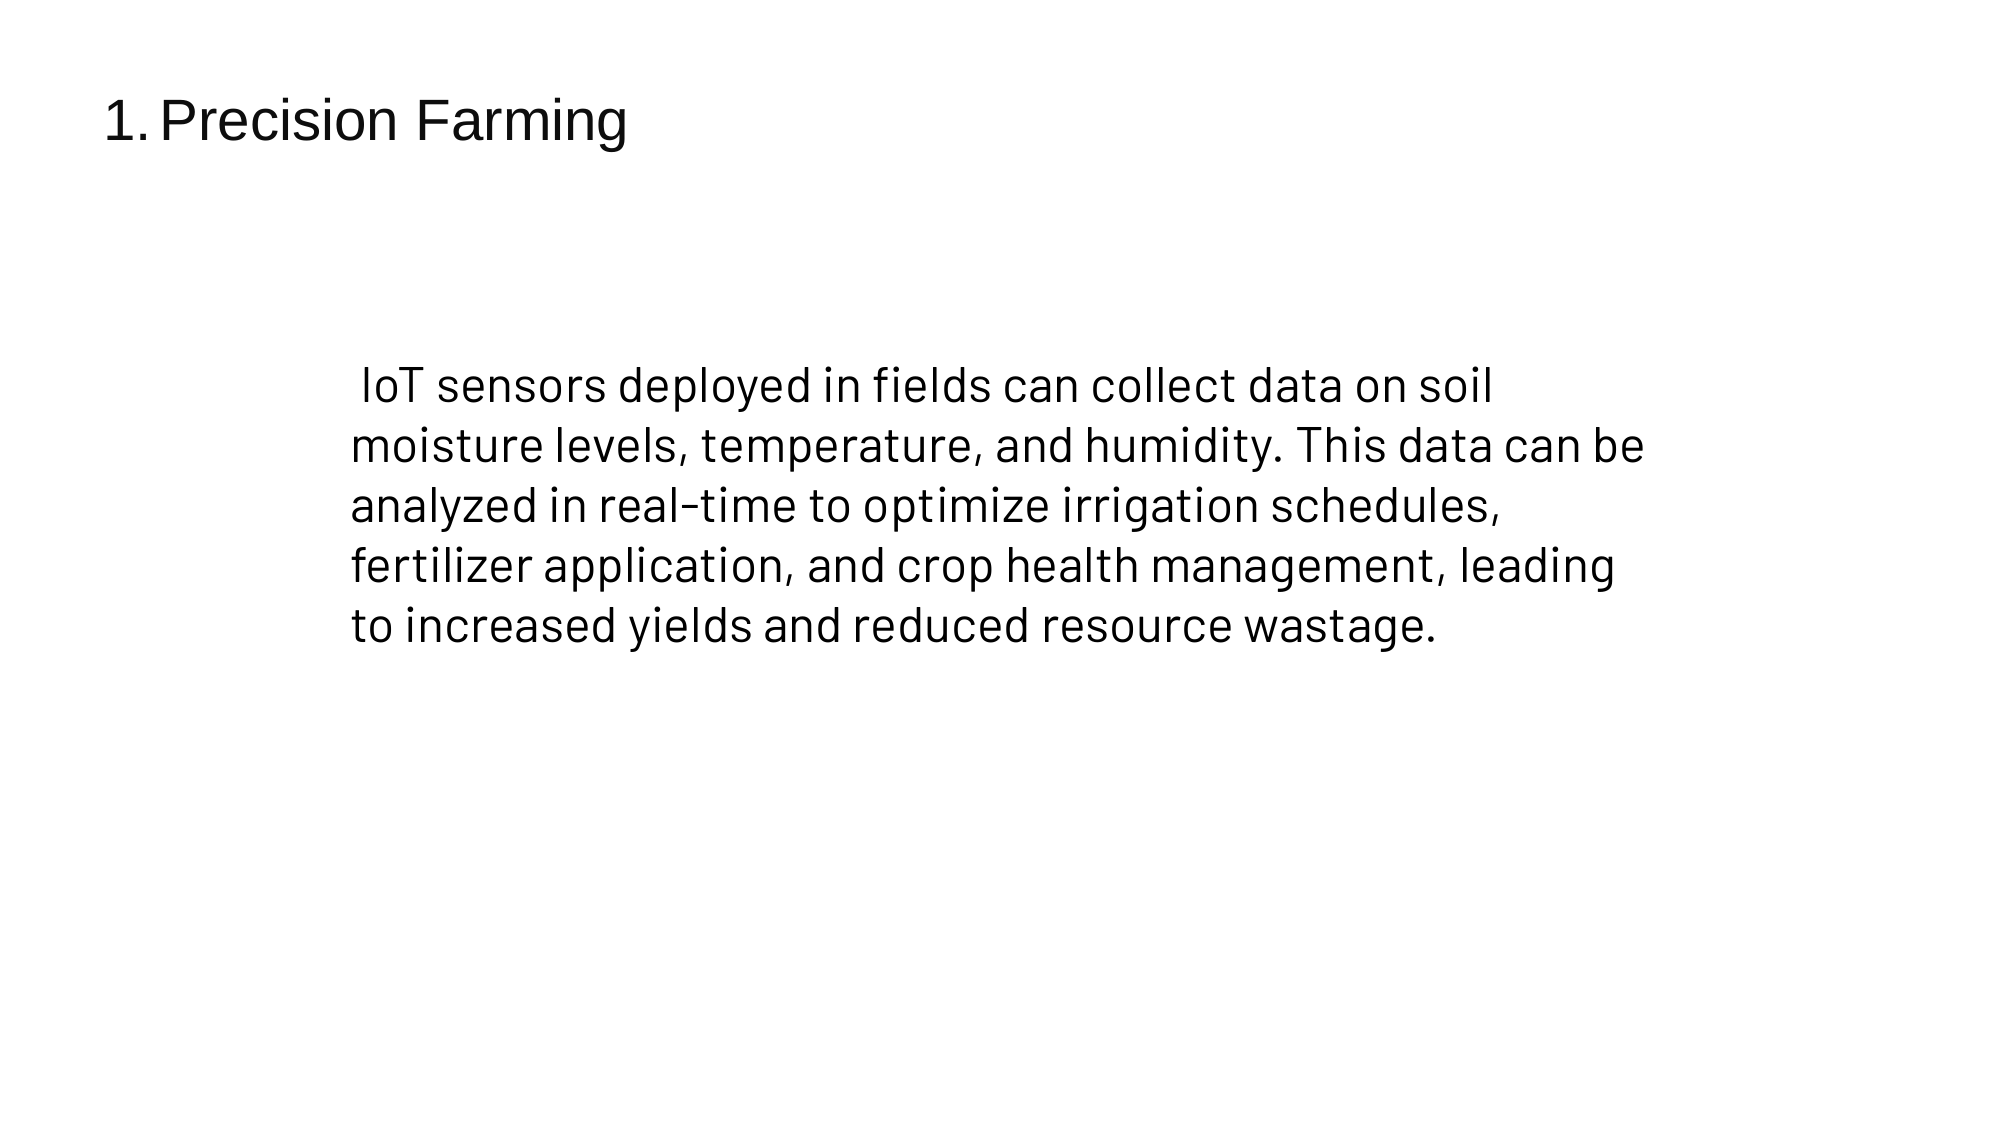

Precision Farming
 IoT sensors deployed in fields can collect data on soil moisture levels, temperature, and humidity. This data can be analyzed in real-time to optimize irrigation schedules, fertilizer application, and crop health management, leading to increased yields and reduced resource wastage.